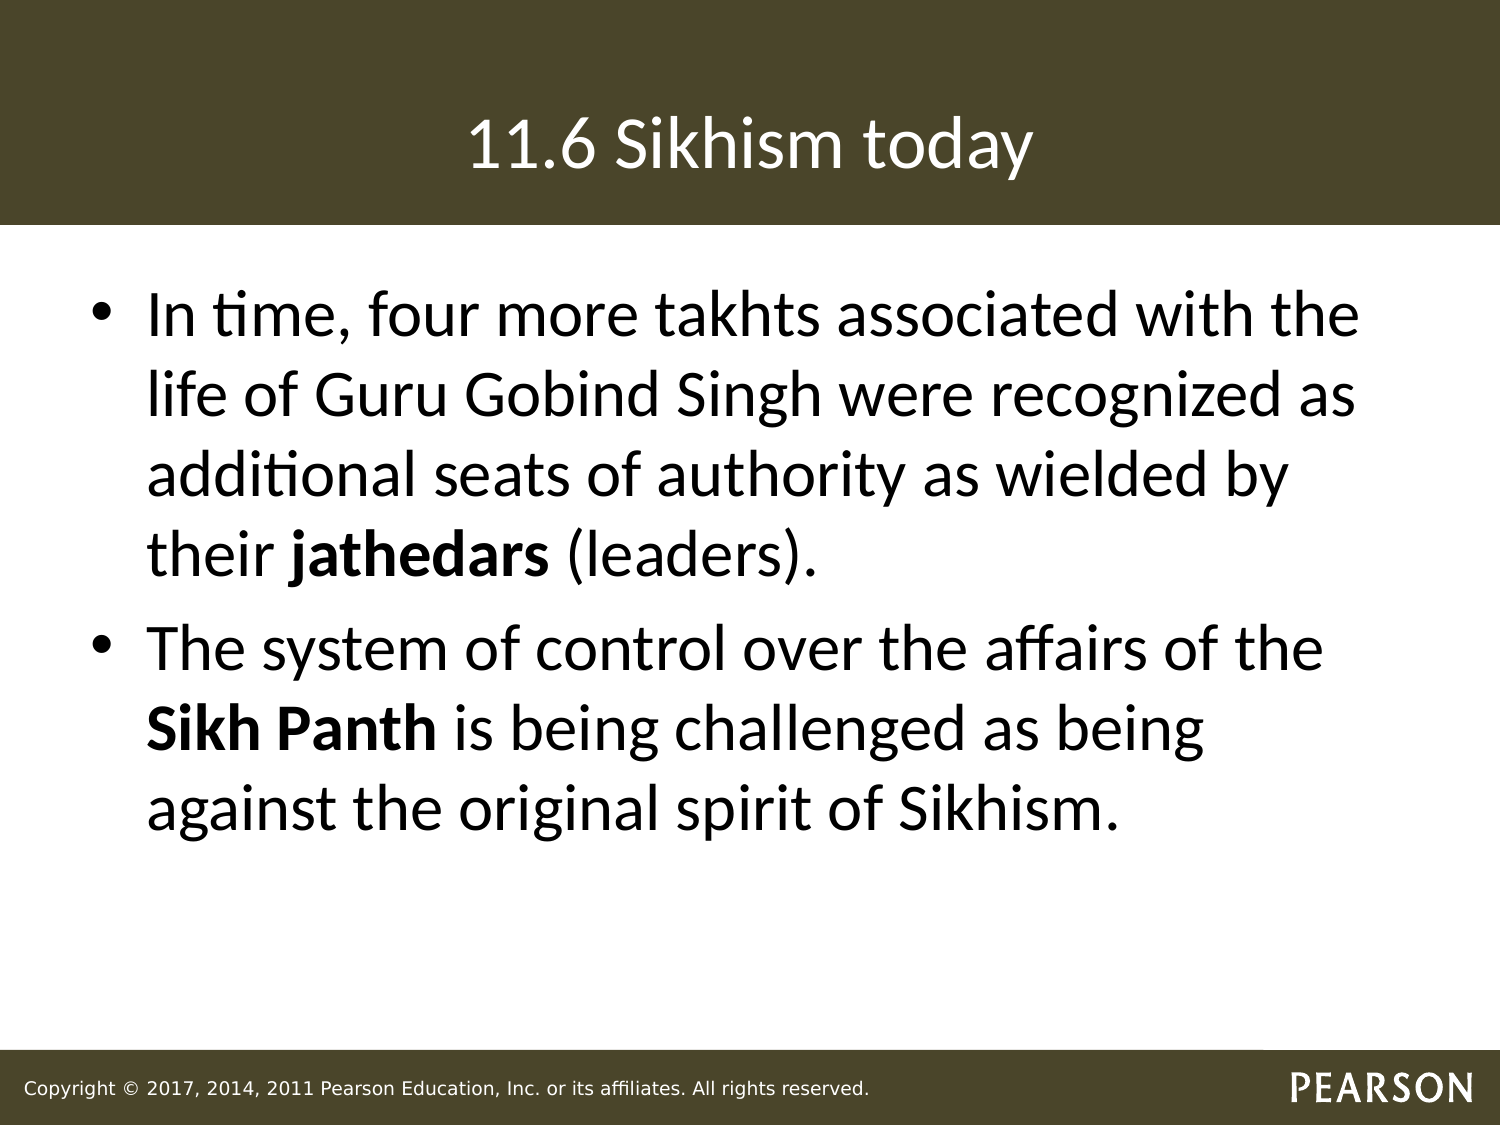

# 11.6 Sikhism today
In time, four more takhts associated with the life of Guru Gobind Singh were recognized as additional seats of authority as wielded by their jathedars (leaders).
The system of control over the affairs of the Sikh Panth is being challenged as being against the original spirit of Sikhism.